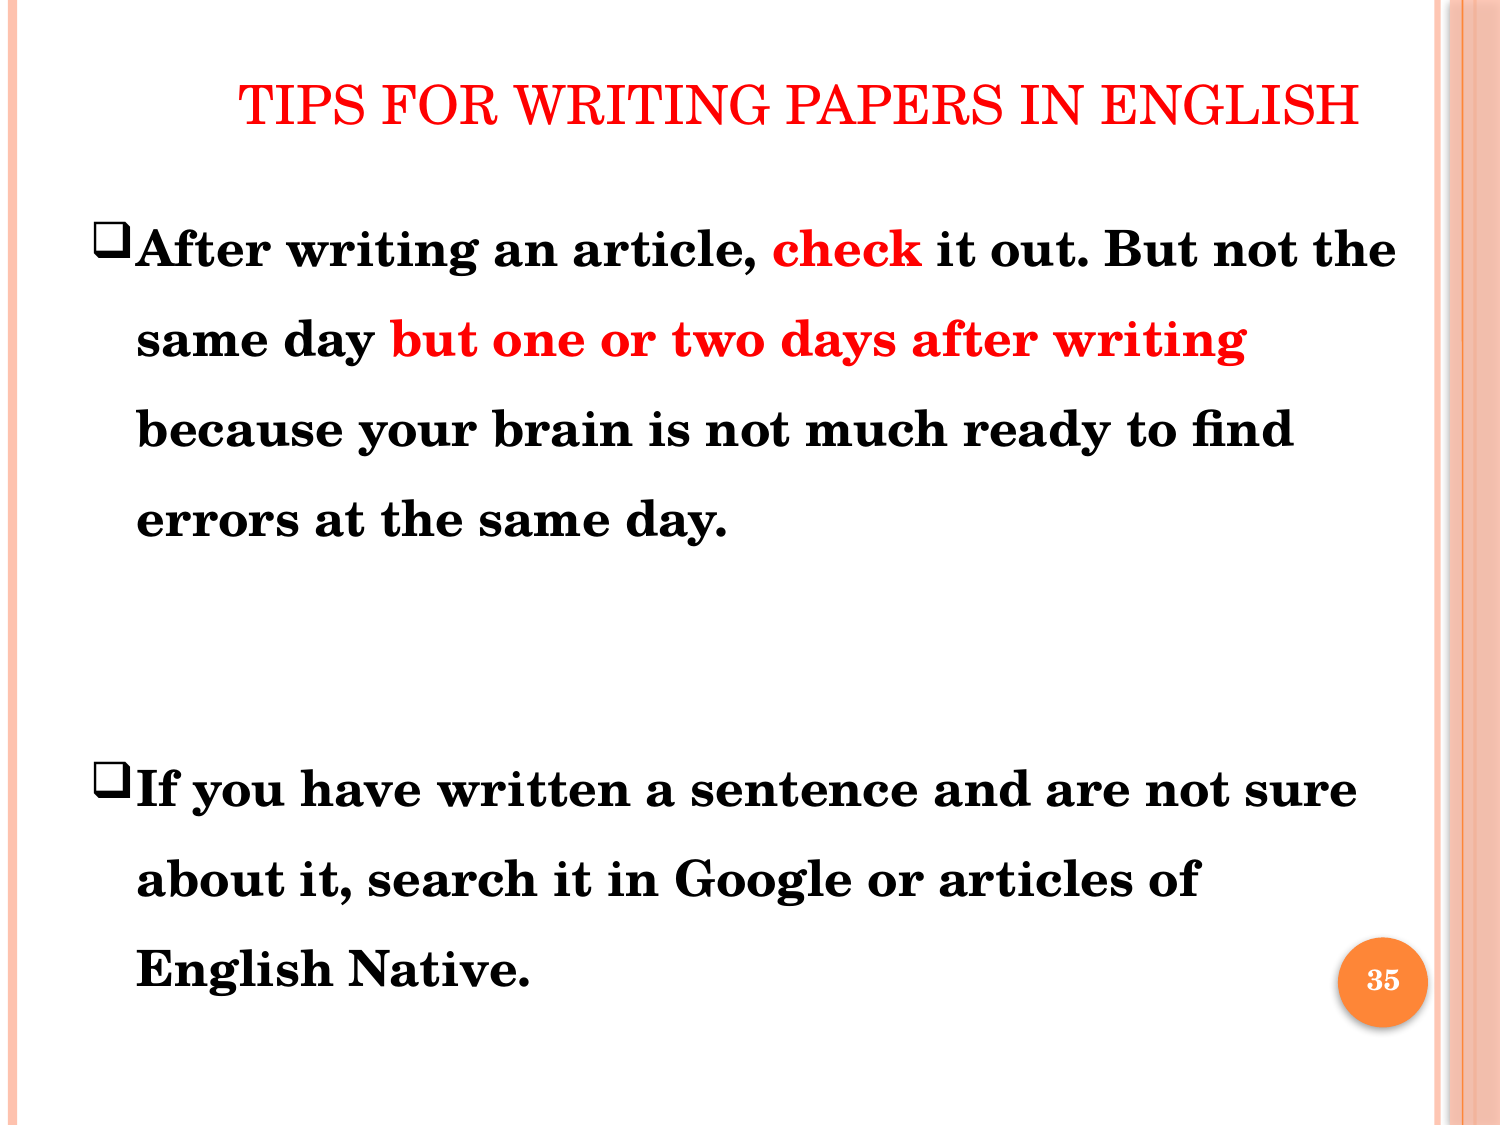

# Tips for writing papers in English
After writing an article, check it out. But not the same day but one or two days after writing because your brain is not much ready to find errors at the same day.

If you have written a sentence and are not sure about it, search it in Google or articles of English Native.
35